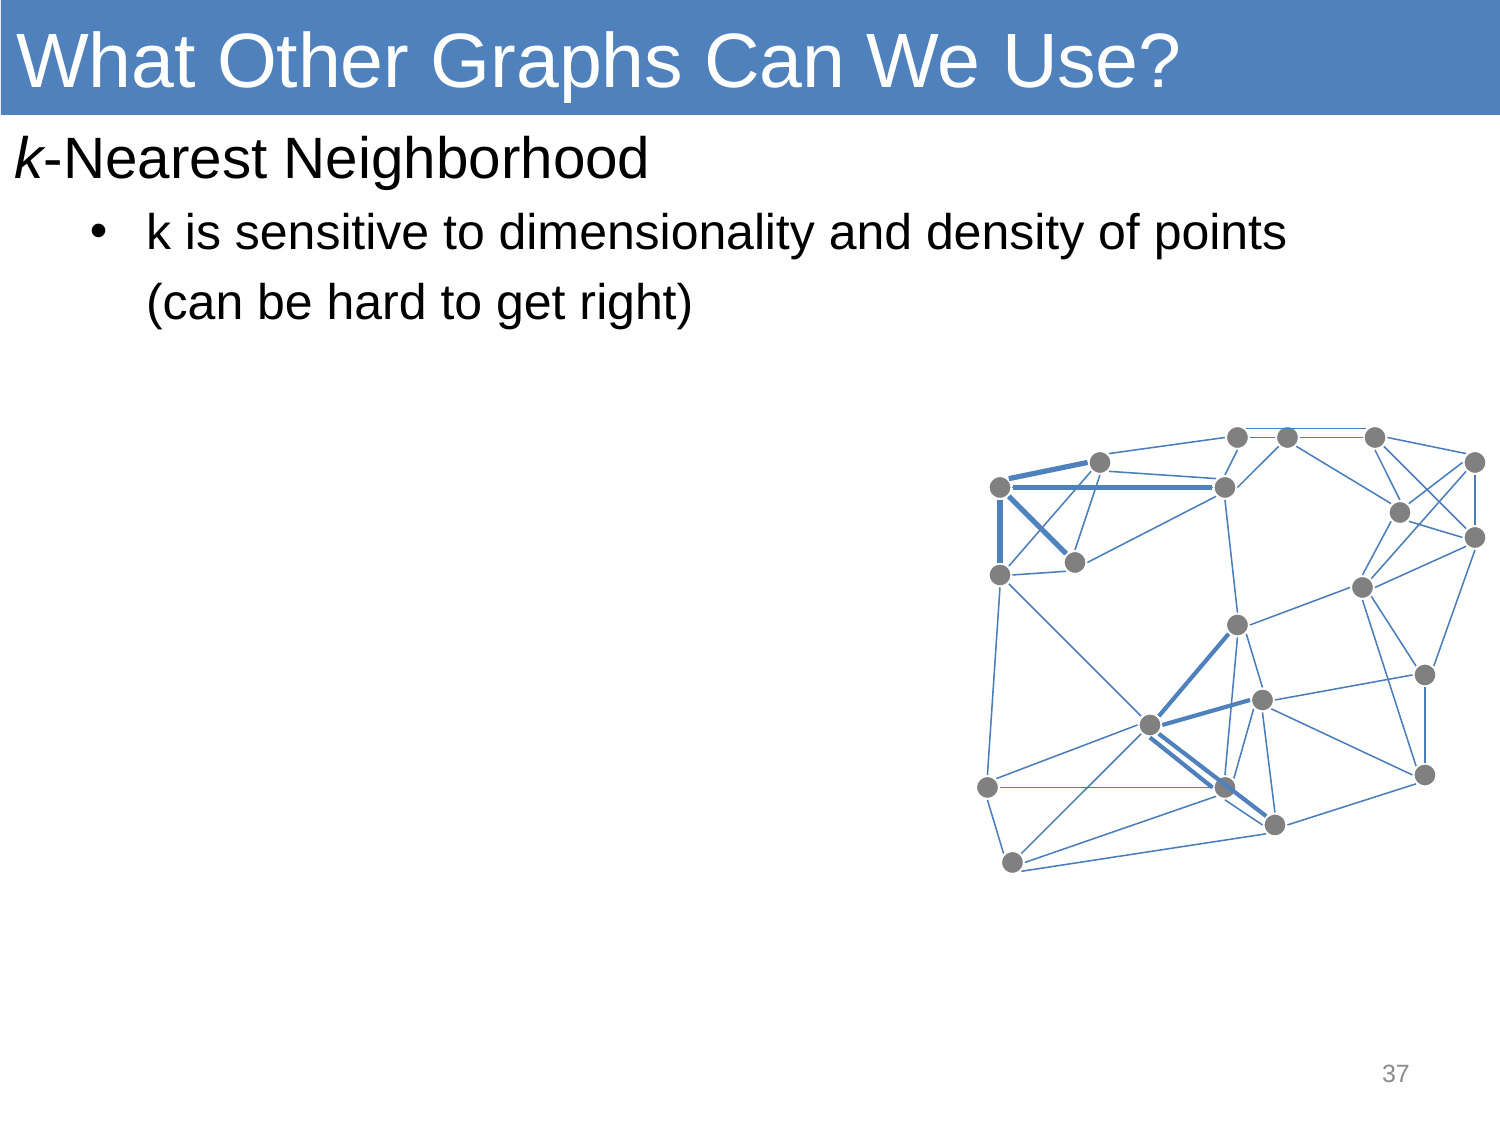

What Other Graphs Can We Use?
k-Nearest Neighborhood
k is sensitive to dimensionality and density of points
	(can be hard to get right)

37